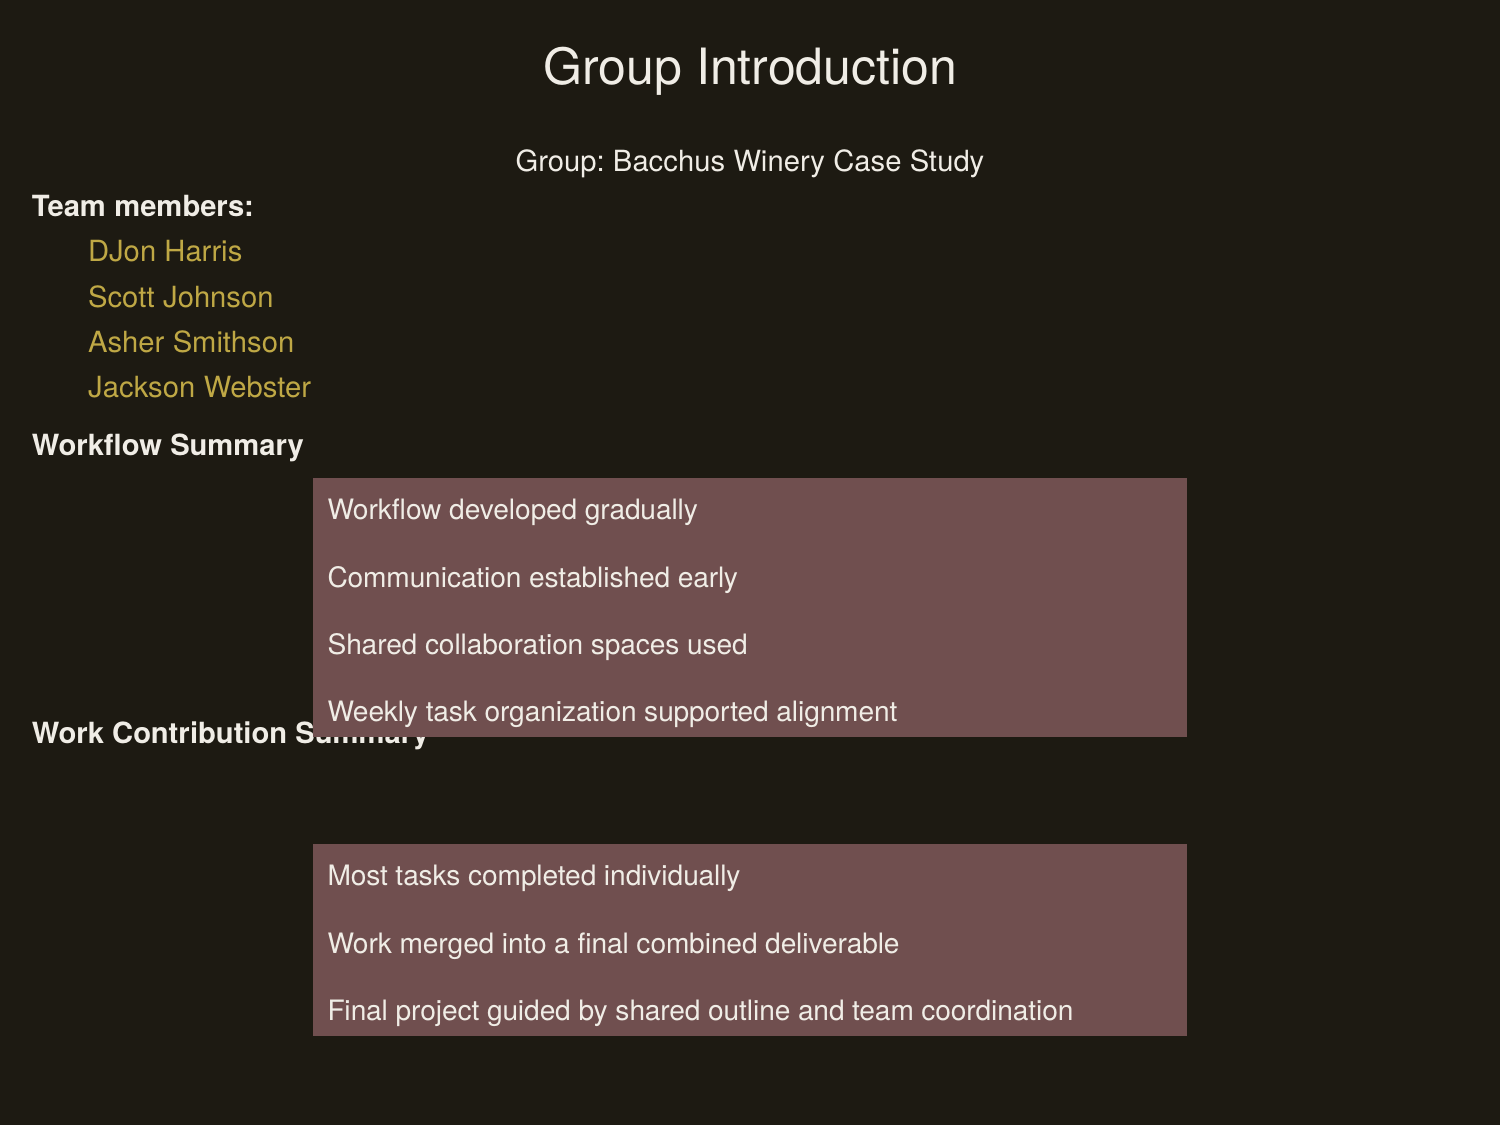

# Group Introduction
Group: Bacchus Winery Case Study
Team members:
DJon Harris
Scott Johnson
Asher Smithson
Jackson Webster
Workflow Summary

Work Contribution Summary

| Workflow developed gradually Communication established early Shared collaboration spaces used Weekly task organization supported alignment |
| --- |
| Most tasks completed individually Work merged into a final combined deliverable Final project guided by shared outline and team coordination |
| --- |